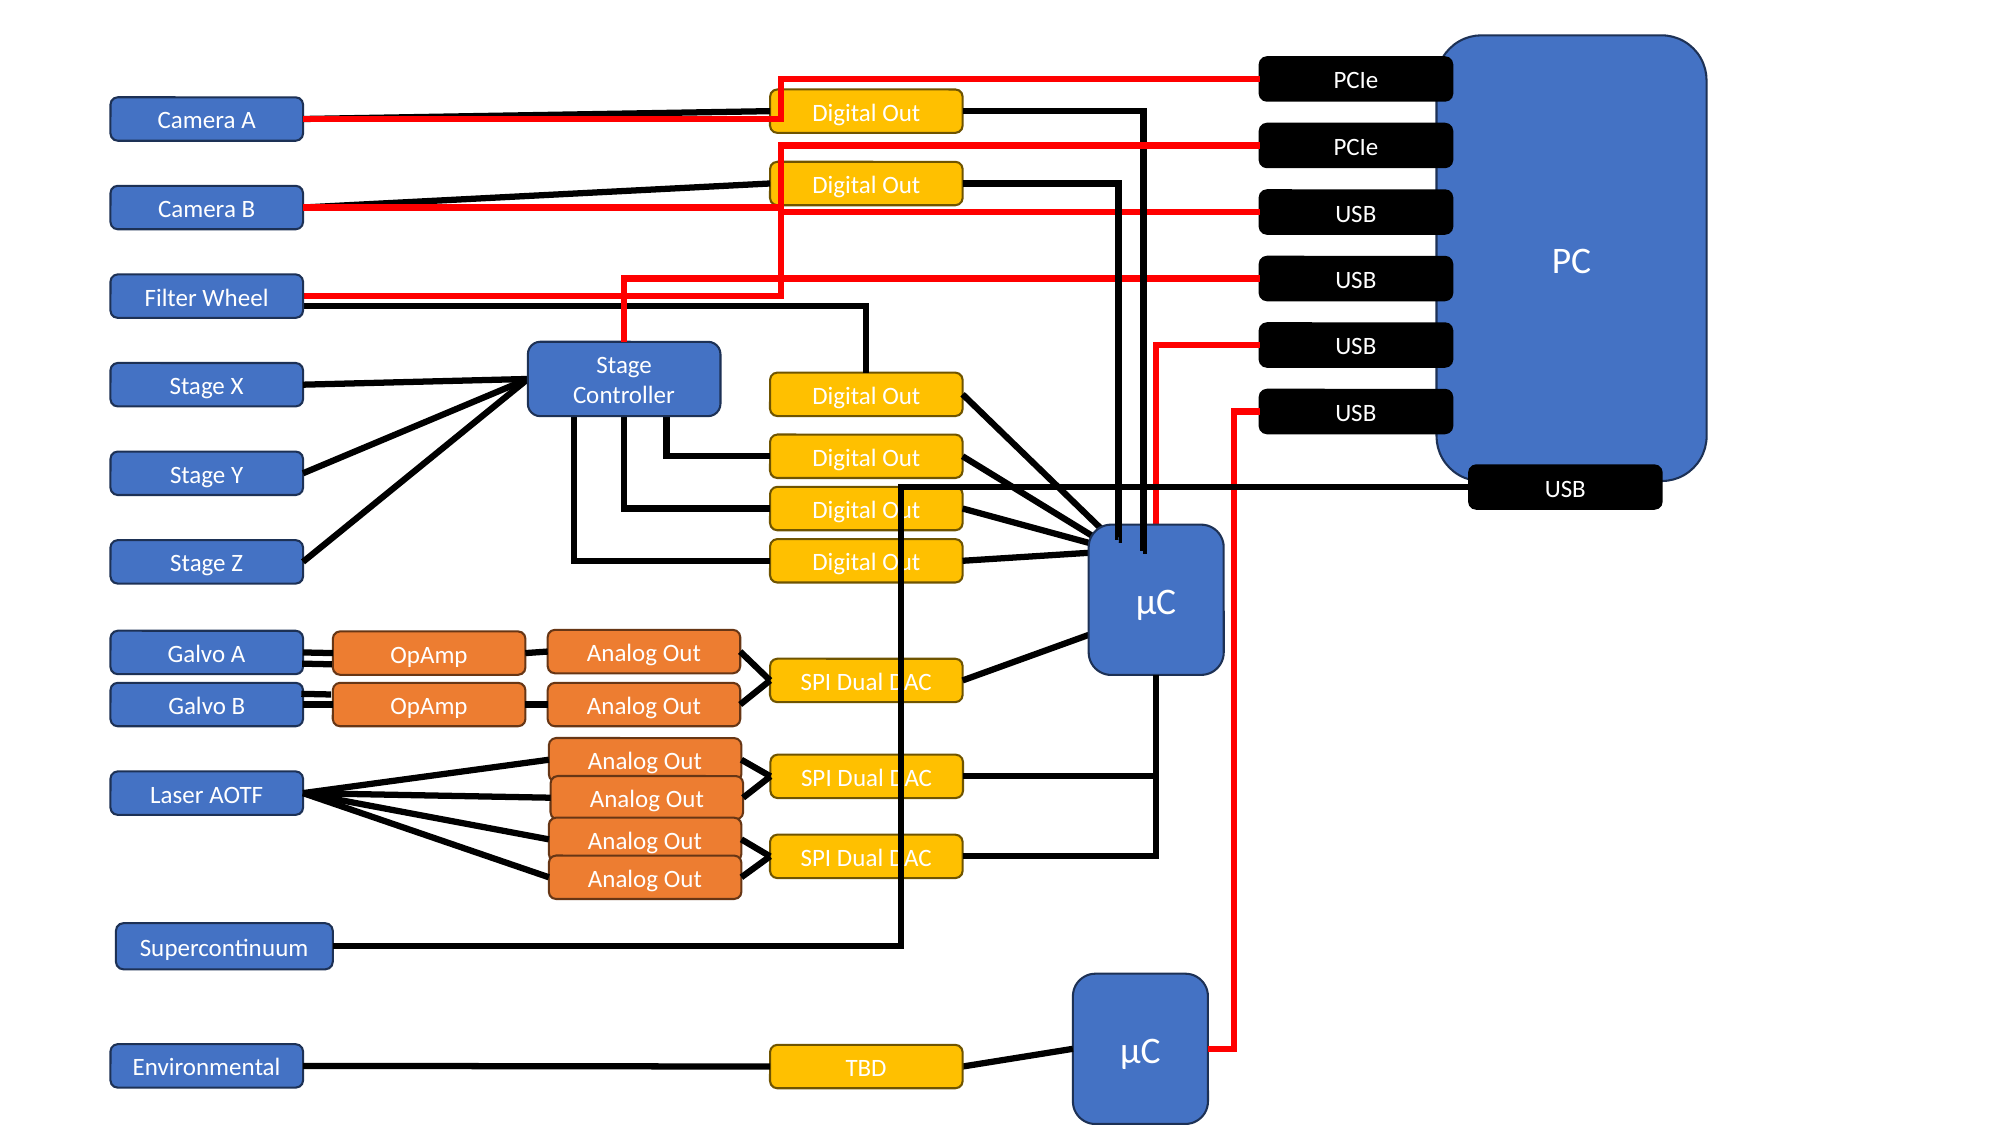

PC
PCIe
Digital Out
Camera A
PCIe
Digital Out
Camera B
USB
USB
Filter Wheel
USB
Stage Controller
Stage X
Digital Out
USB
Digital Out
Stage Y
USB
Digital Out
µC
Digital Out
Stage Z
Analog Out
Galvo A
OpAmp
SPI Dual DAC
OpAmp
Analog Out
Galvo B
Analog Out
SPI Dual DAC
Laser AOTF
Analog Out
Analog Out
SPI Dual DAC
Analog Out
Supercontinuum
µC
Environmental
TBD